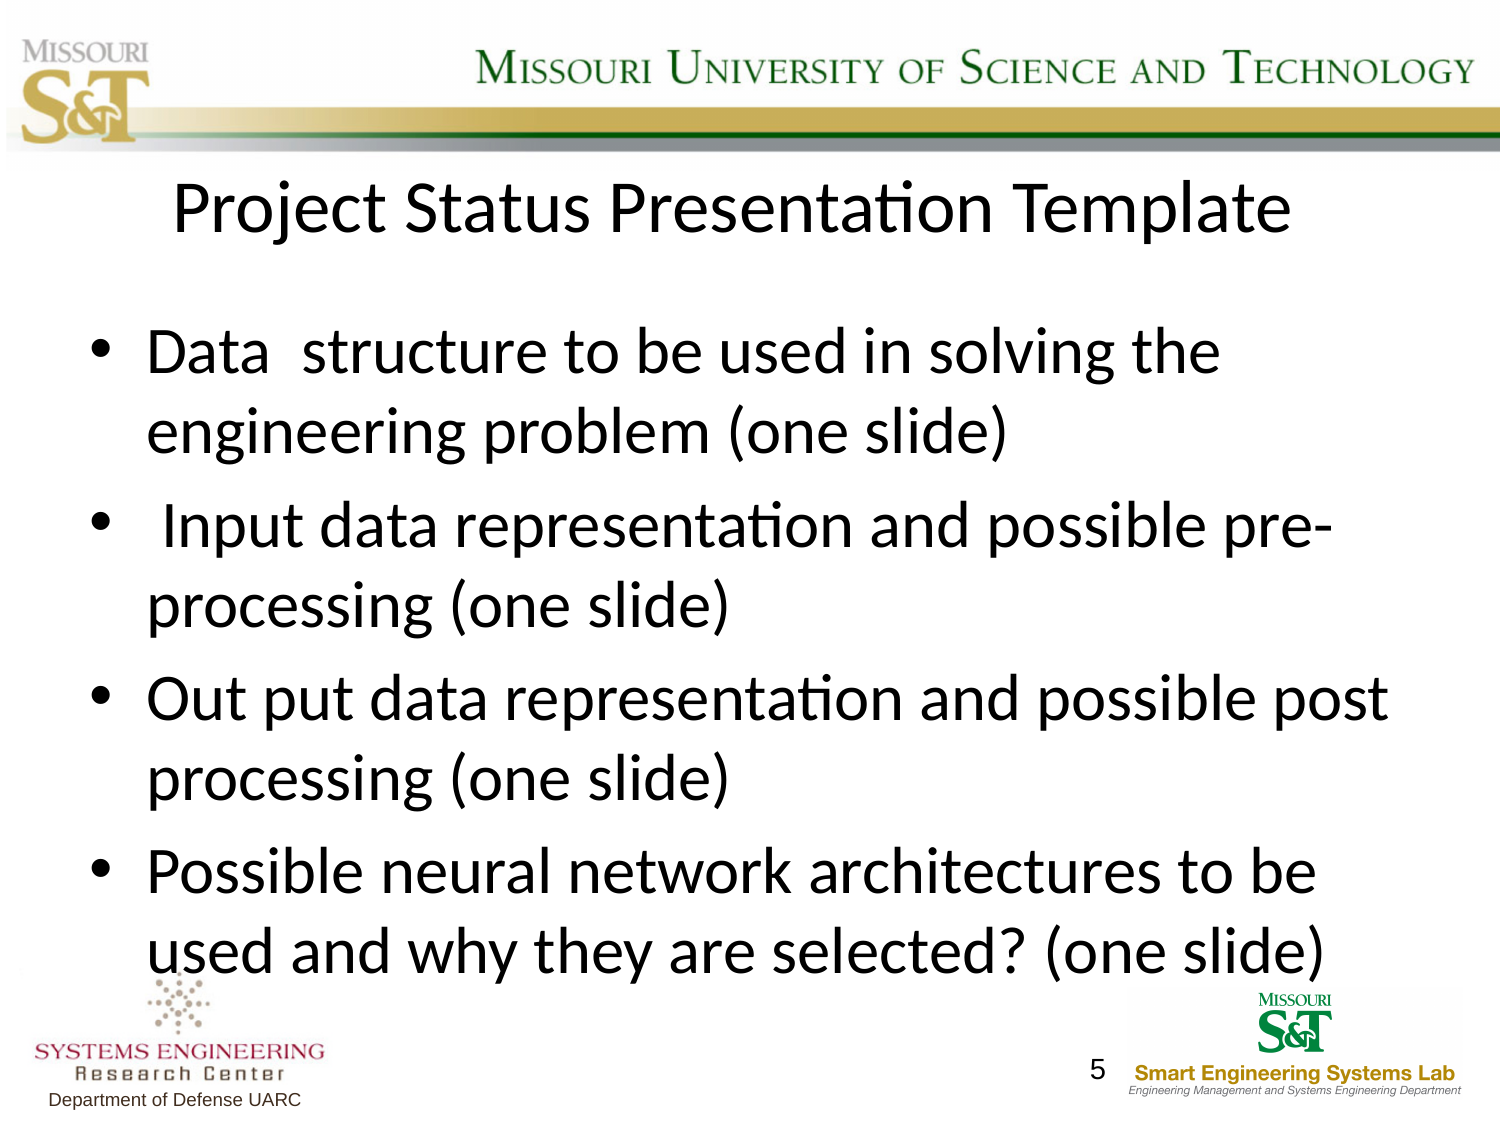

# Project Status Presentation Template
Data  structure to be used in solving the engineering problem (one slide)
 Input data representation and possible pre-processing (one slide)
Out put data representation and possible post processing (one slide)
Possible neural network architectures to be used and why they are selected? (one slide)

5